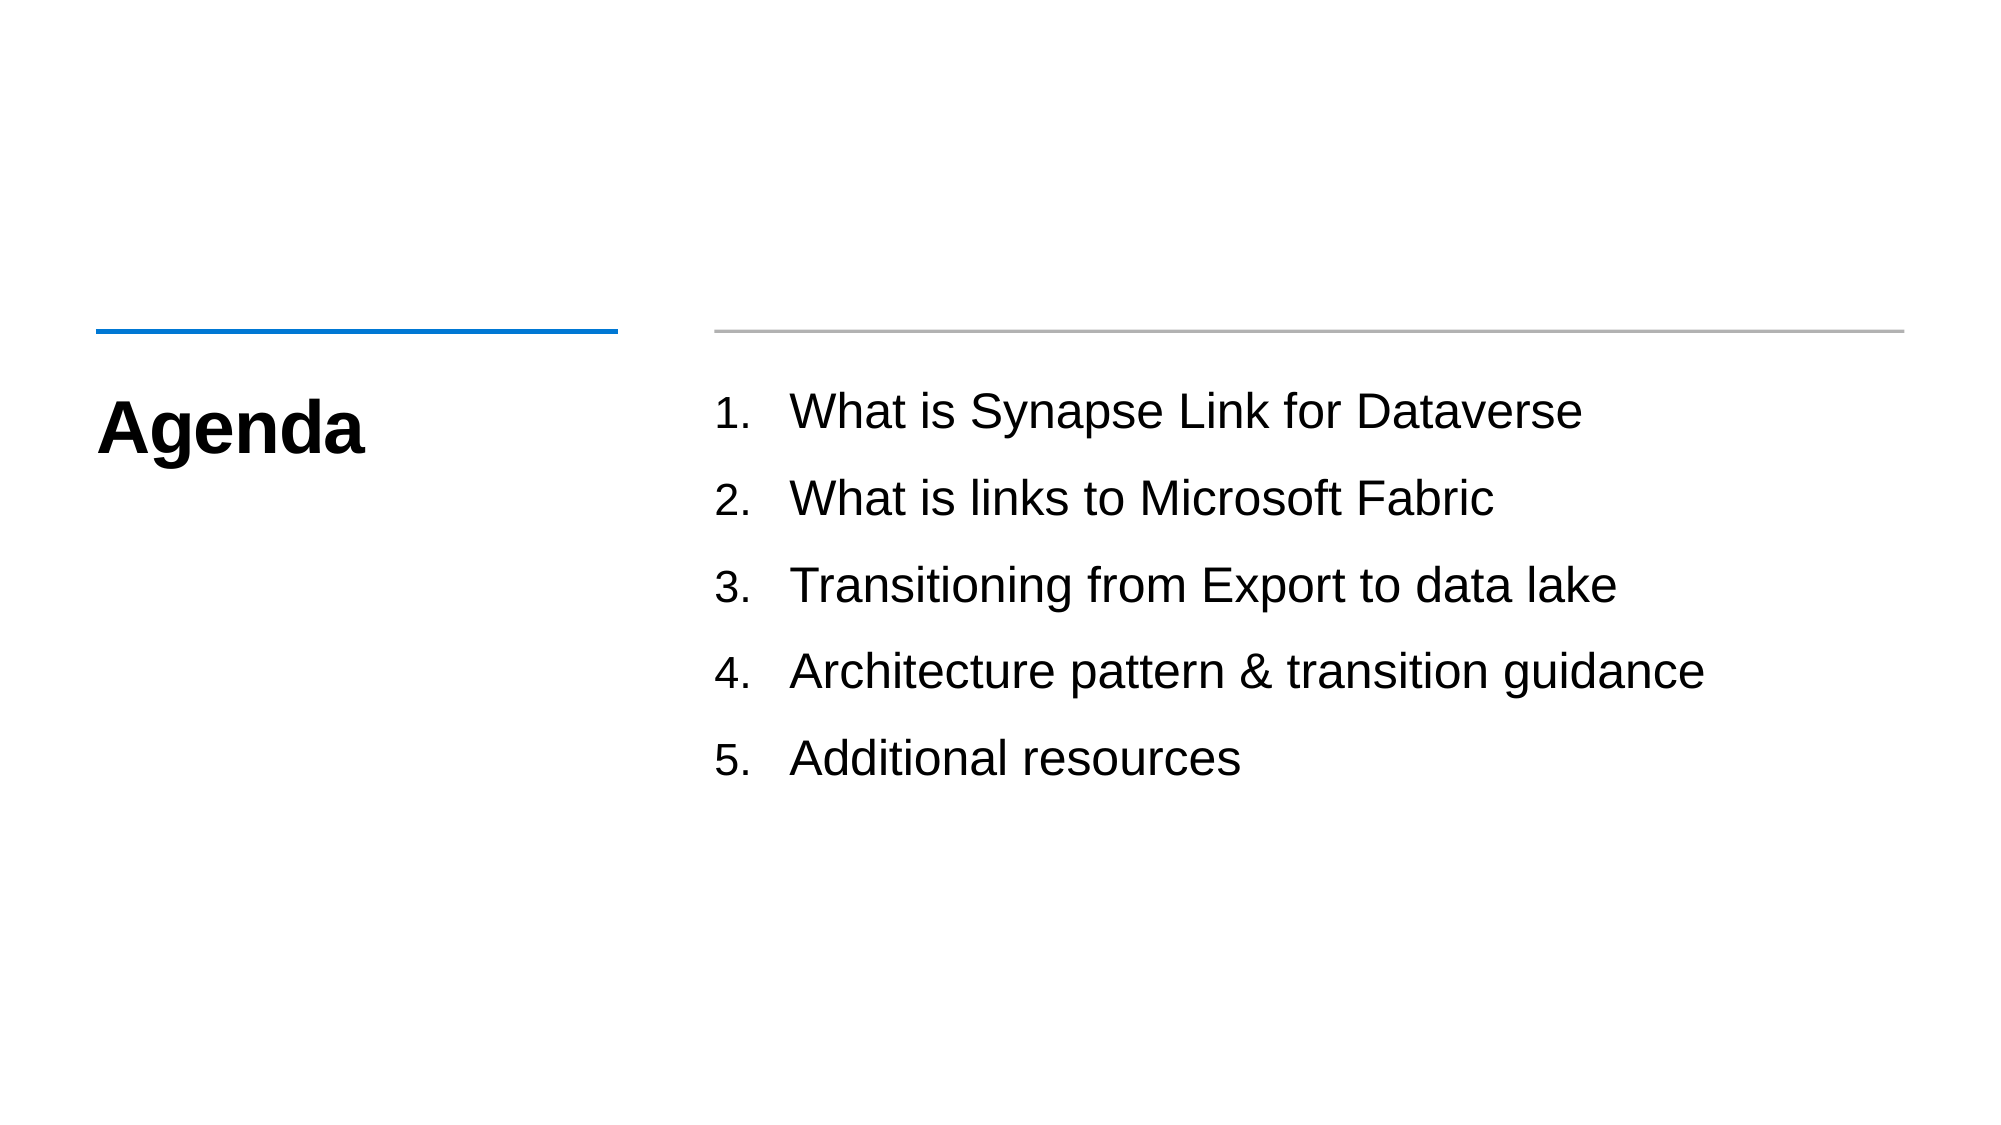

# Agenda
What is Synapse Link for Dataverse
What is links to Microsoft Fabric
Transitioning from Export to data lake
Architecture pattern & transition guidance
Additional resources